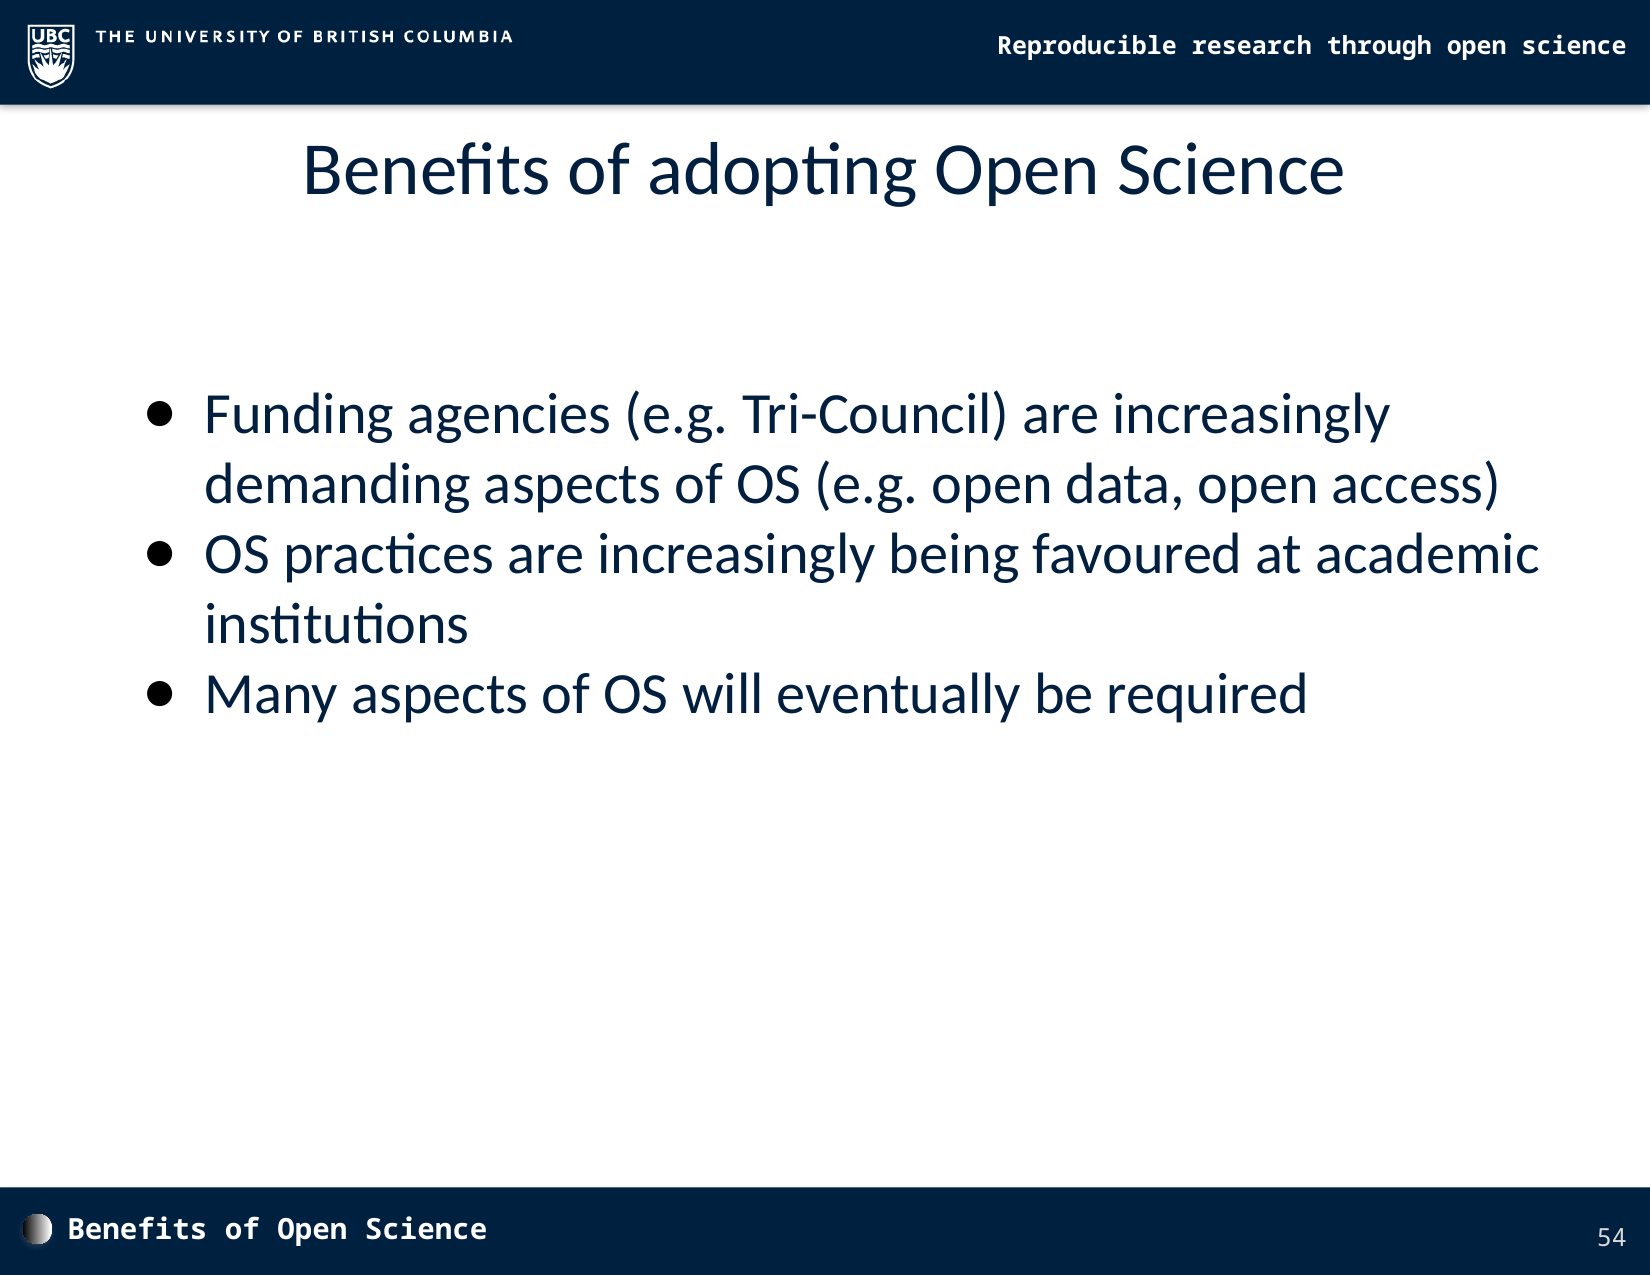

Benefits of adopting Open Science
Funding agencies (e.g. Tri-Council) are increasingly demanding aspects of OS (e.g. open data, open access)
OS practices are increasingly being favoured at academic institutions
Many aspects of OS will eventually be required
Benefits of Open Science

54